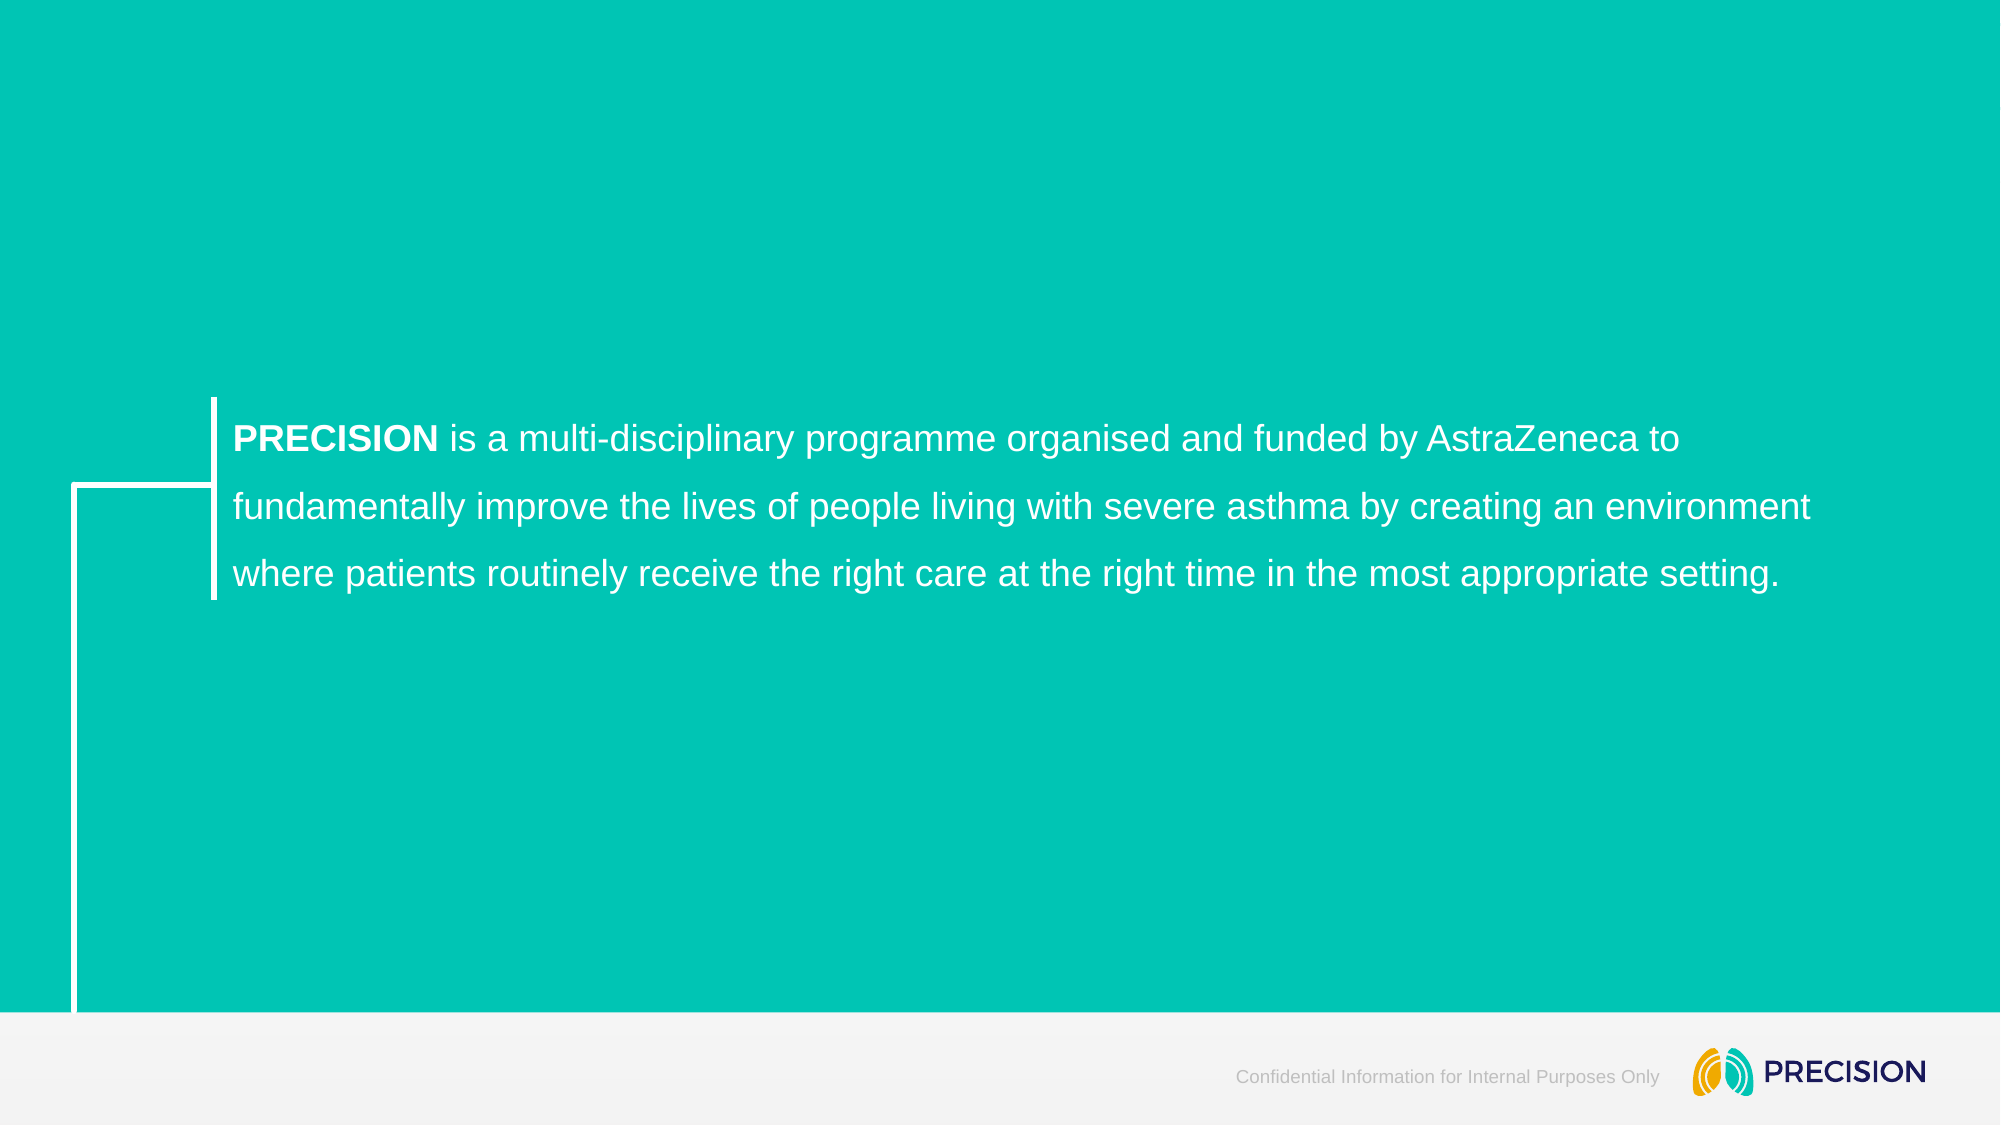

PRECISION is a multi-disciplinary programme organised and funded by AstraZeneca to fundamentally improve the lives of people living with severe asthma by creating an environment where patients routinely receive the right care at the right time in the most appropriate setting.